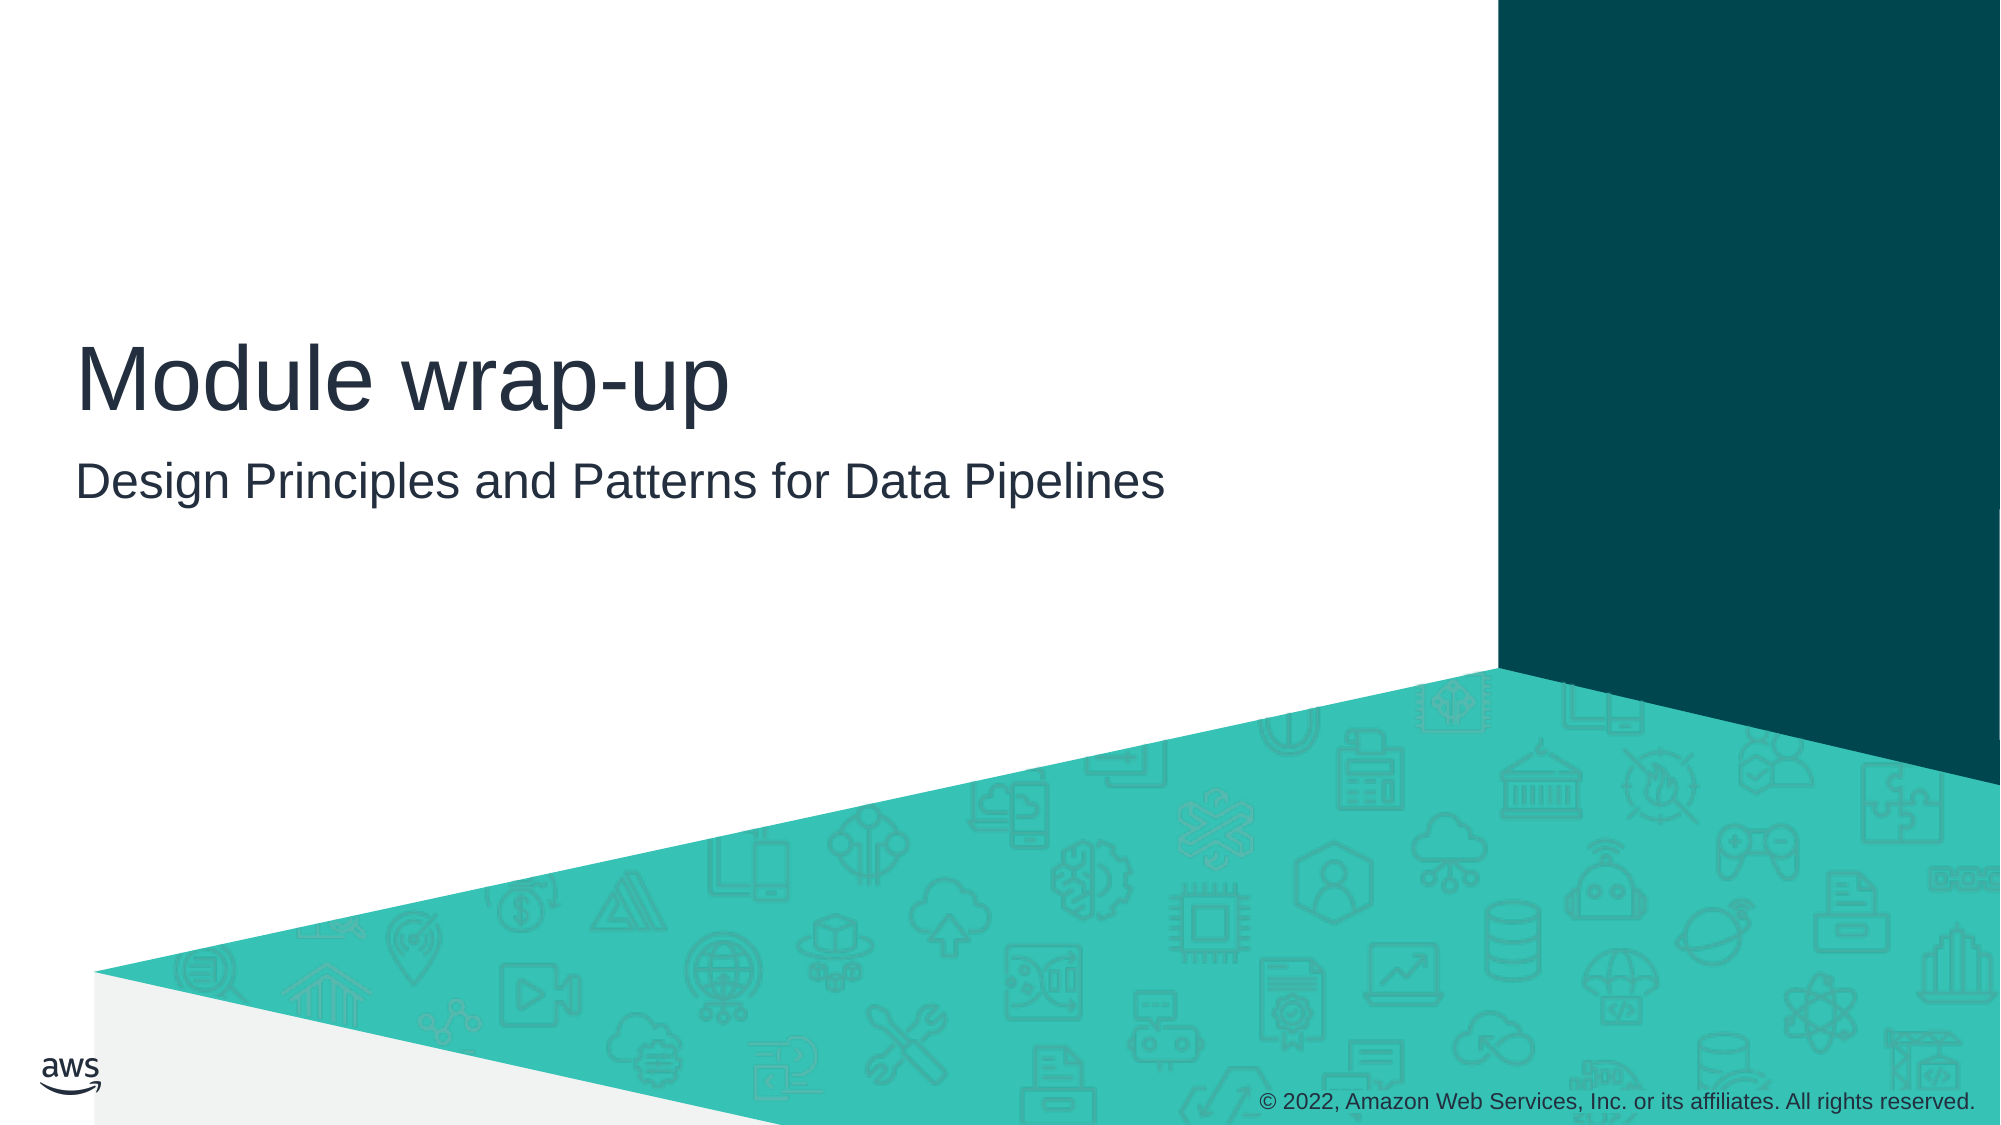

# Module wrap-up
Design Principles and Patterns for Data Pipelines